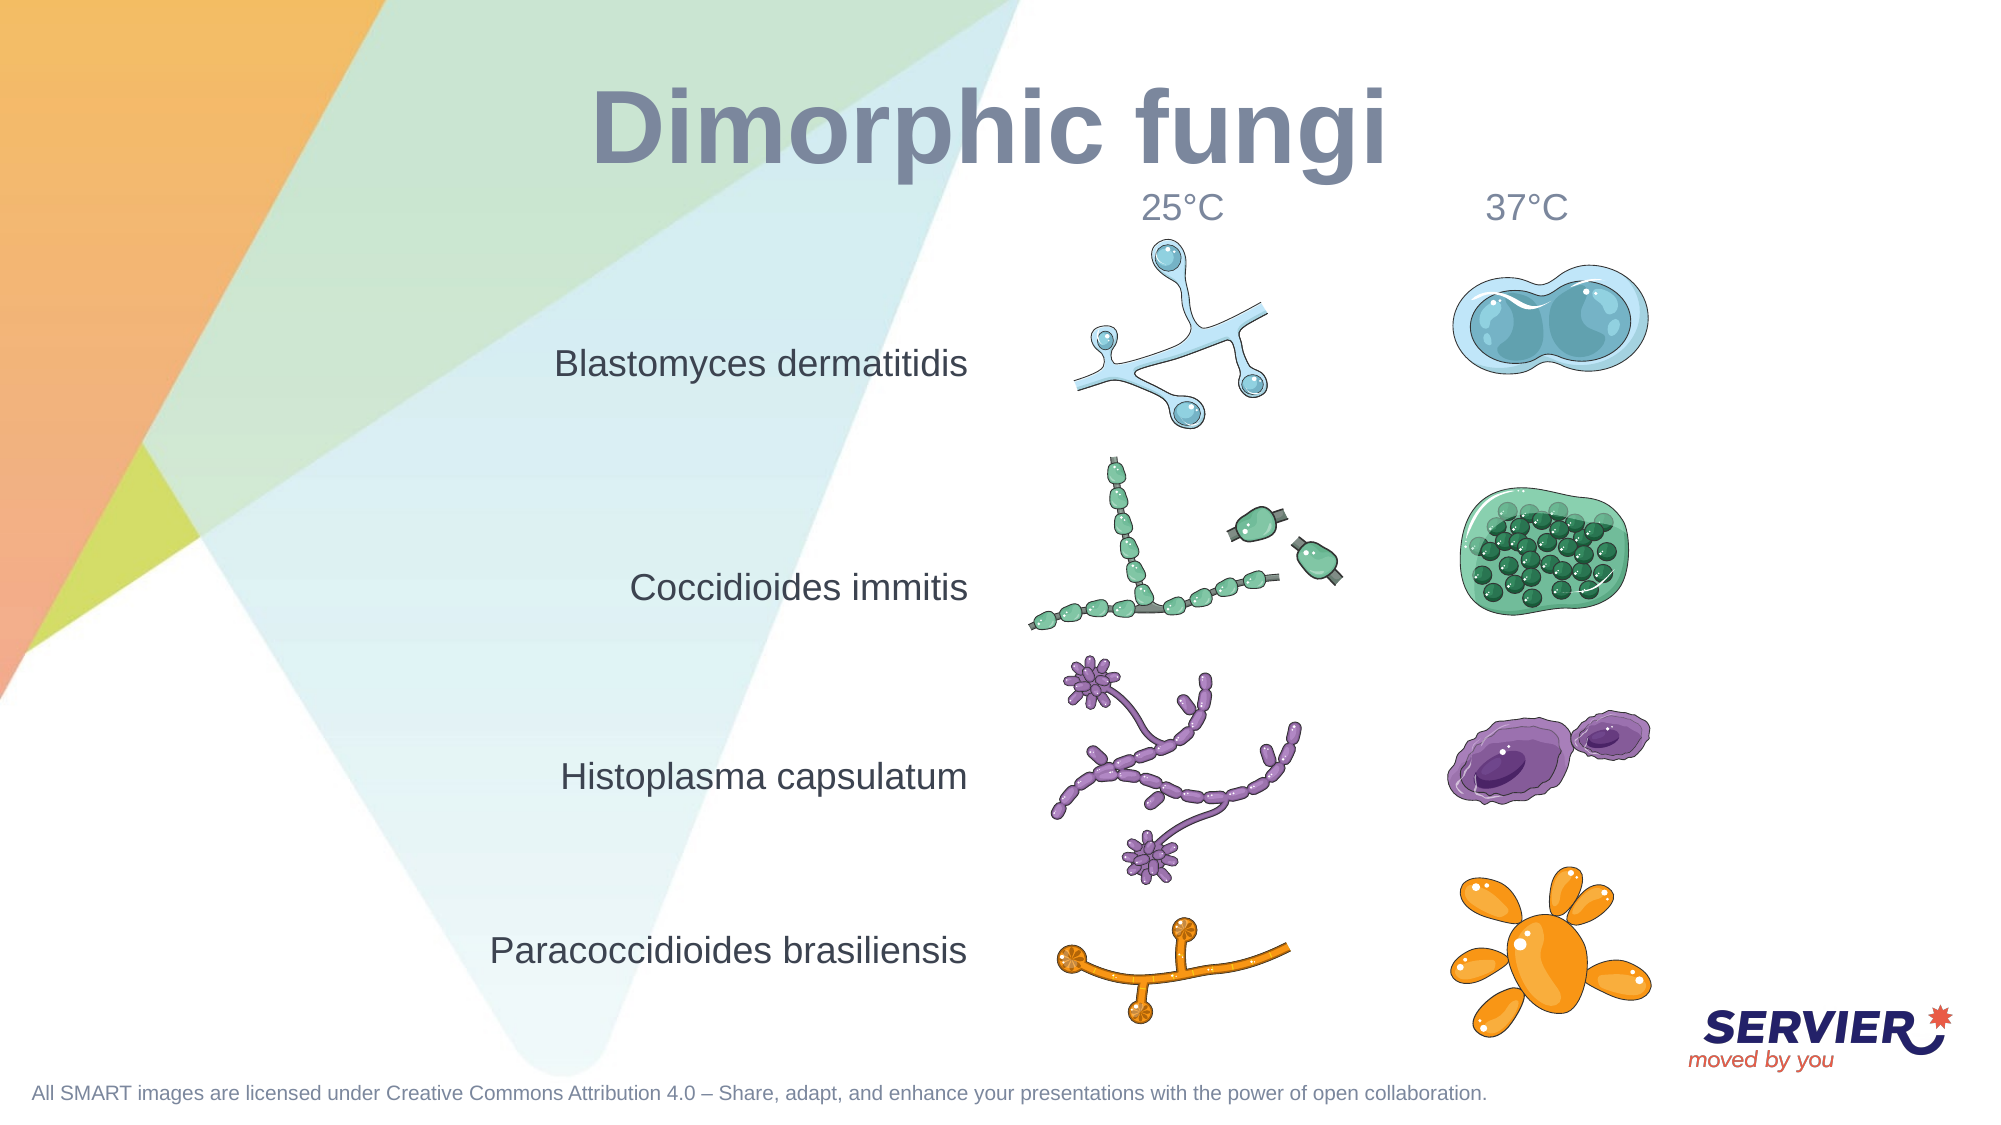

# Dimorphic fungi
25°C
37°C

Blastomyces dermatitidis

Coccidioides immitis

Histoplasma capsulatum

Paracoccidioides brasiliensis